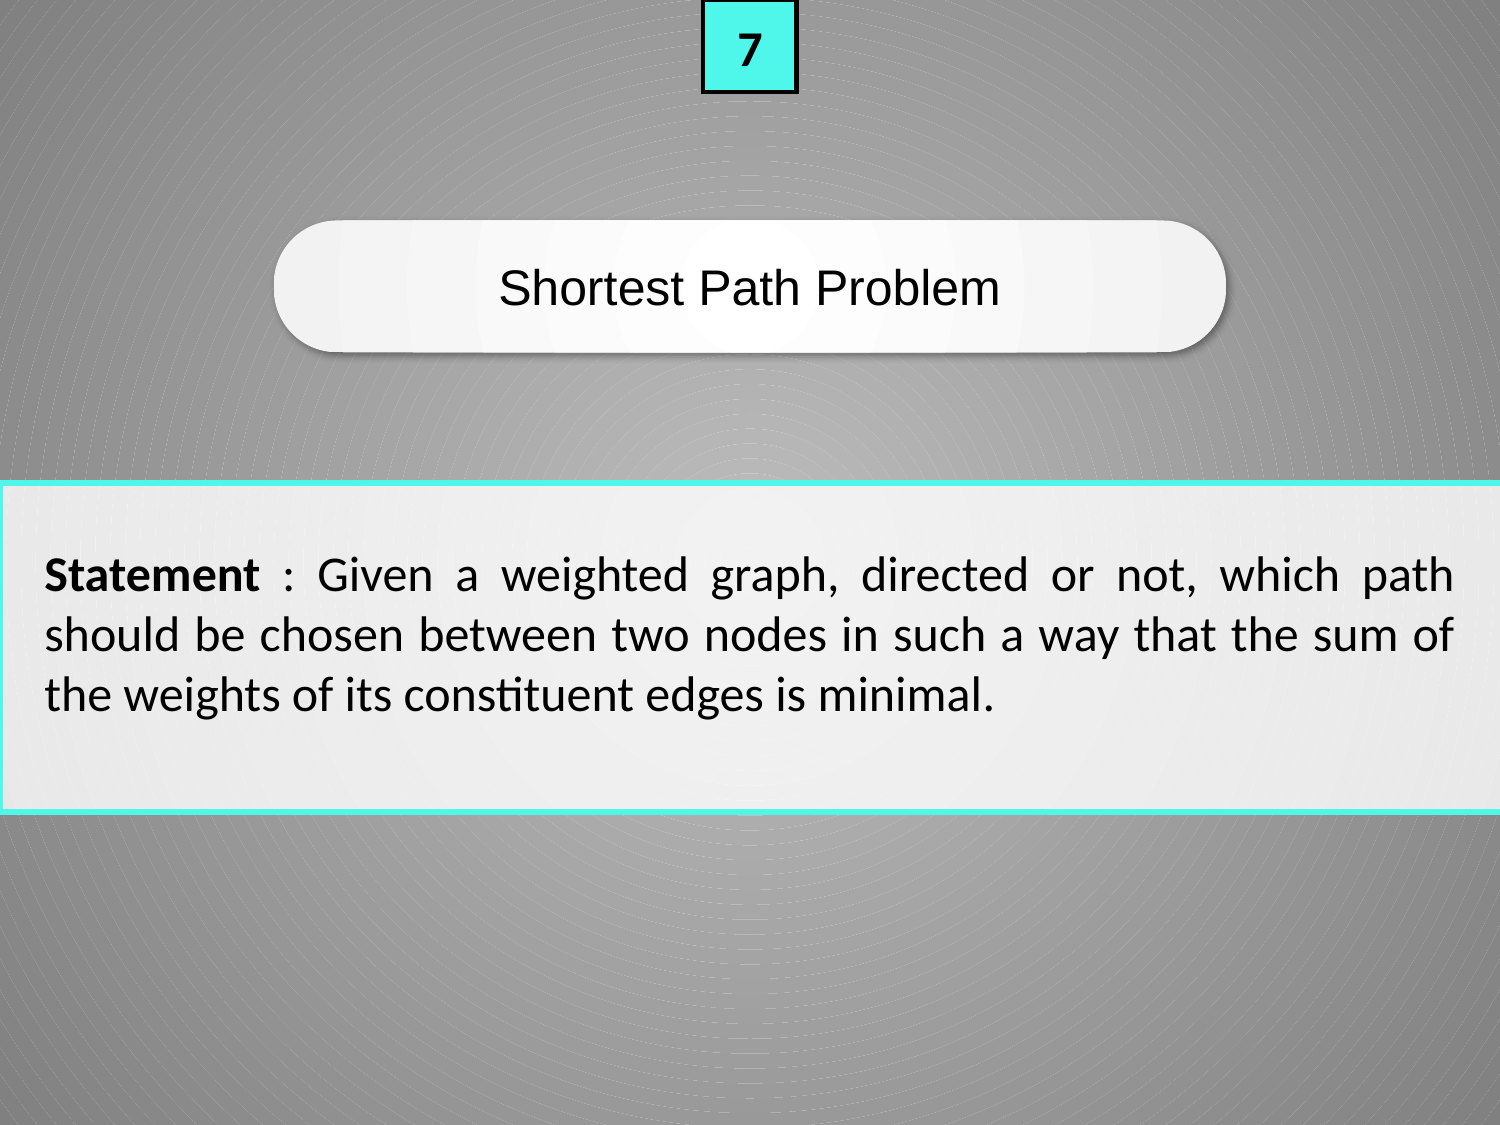

7

Shortest Path Problem

Statement : Given a weighted graph, directed or not, which path should be chosen between two nodes in such a way that the sum of the weights of its constituent edges is minimal.